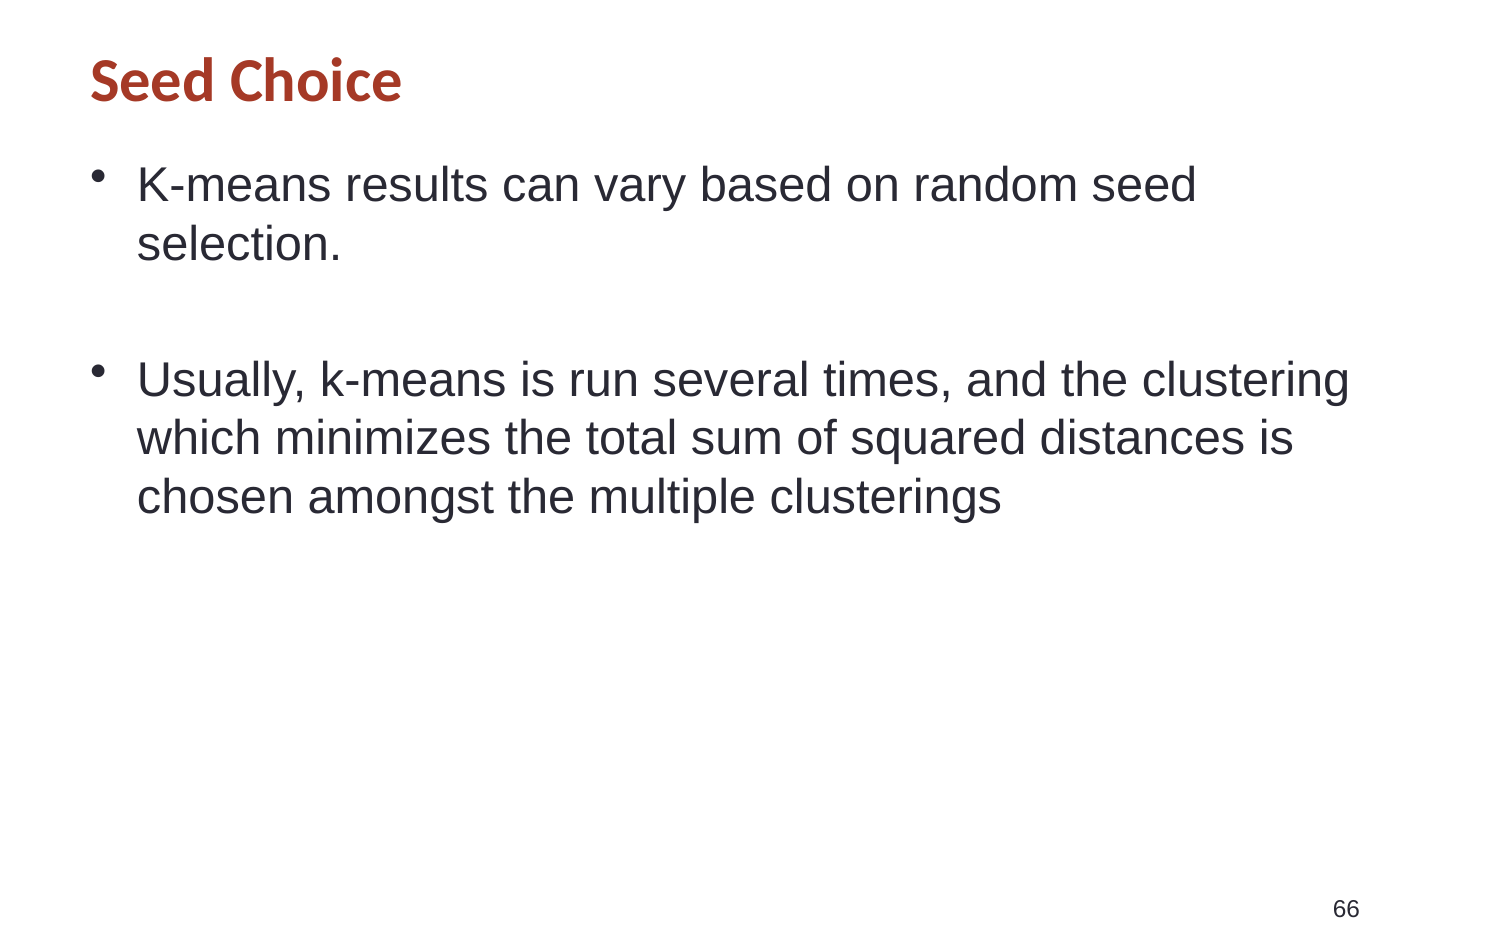

Seed Choice
K-means results can vary based on random seed selection.

Usually, k-means is run several times, and the clustering which minimizes the total sum of squared distances is chosen amongst the multiple clusterings

66